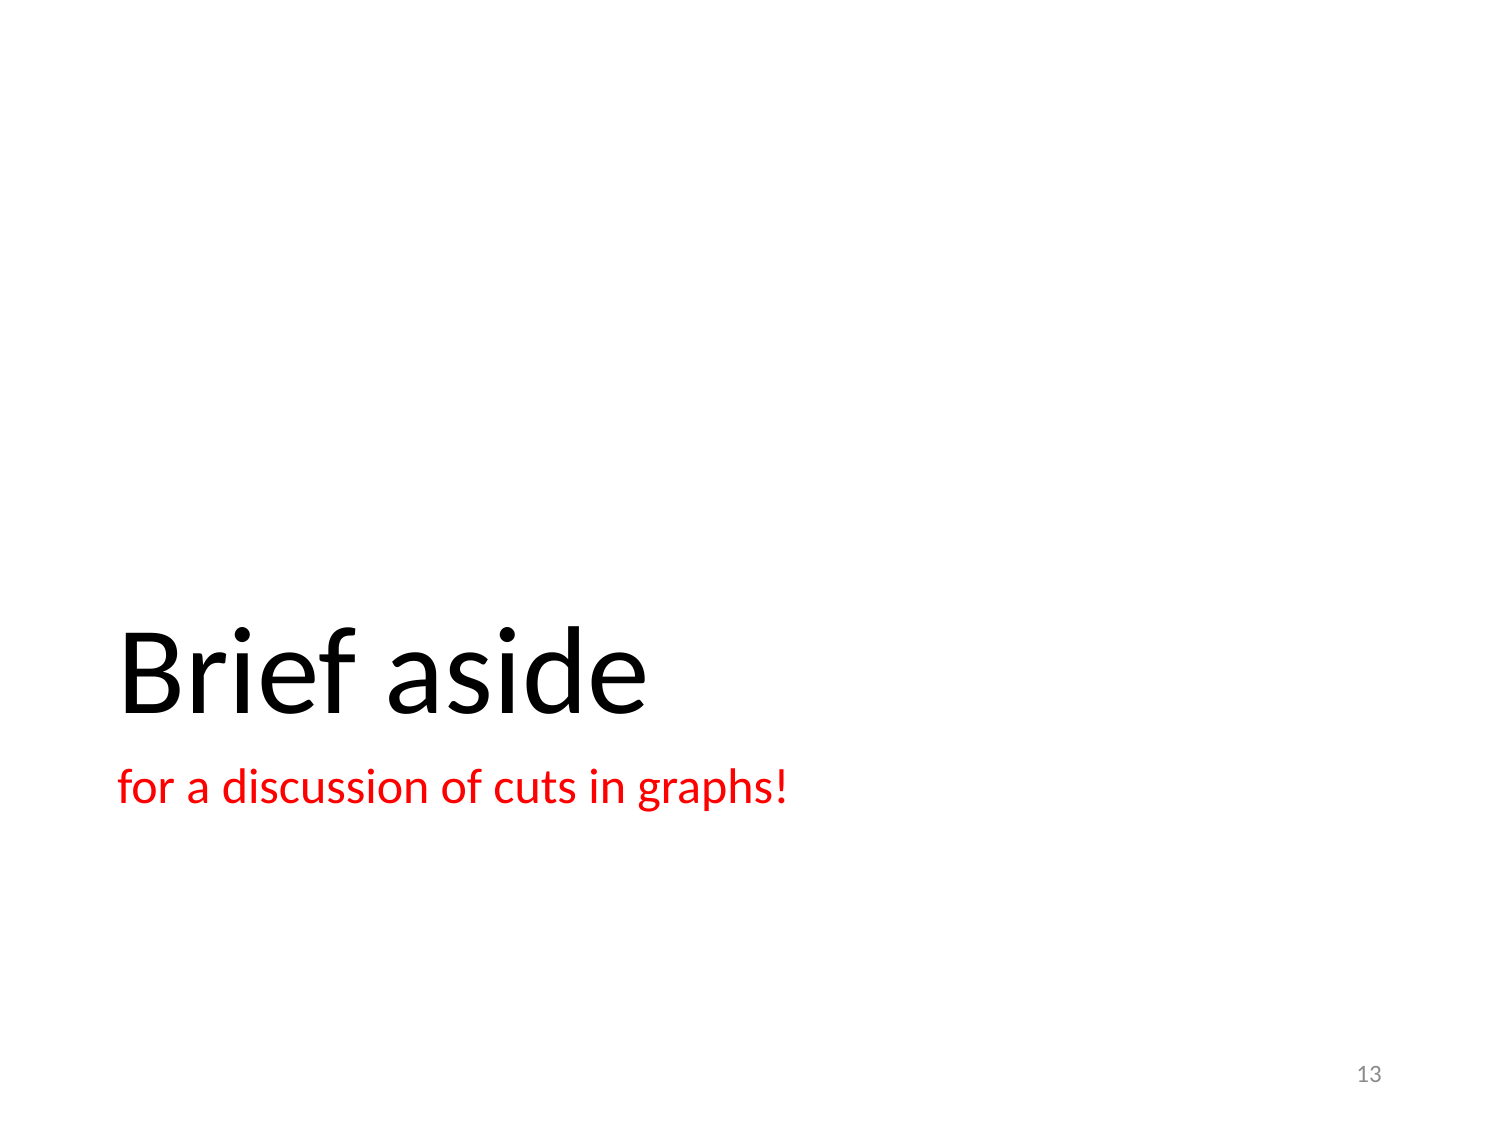

# Brief aside
for a discussion of cuts in graphs!
13